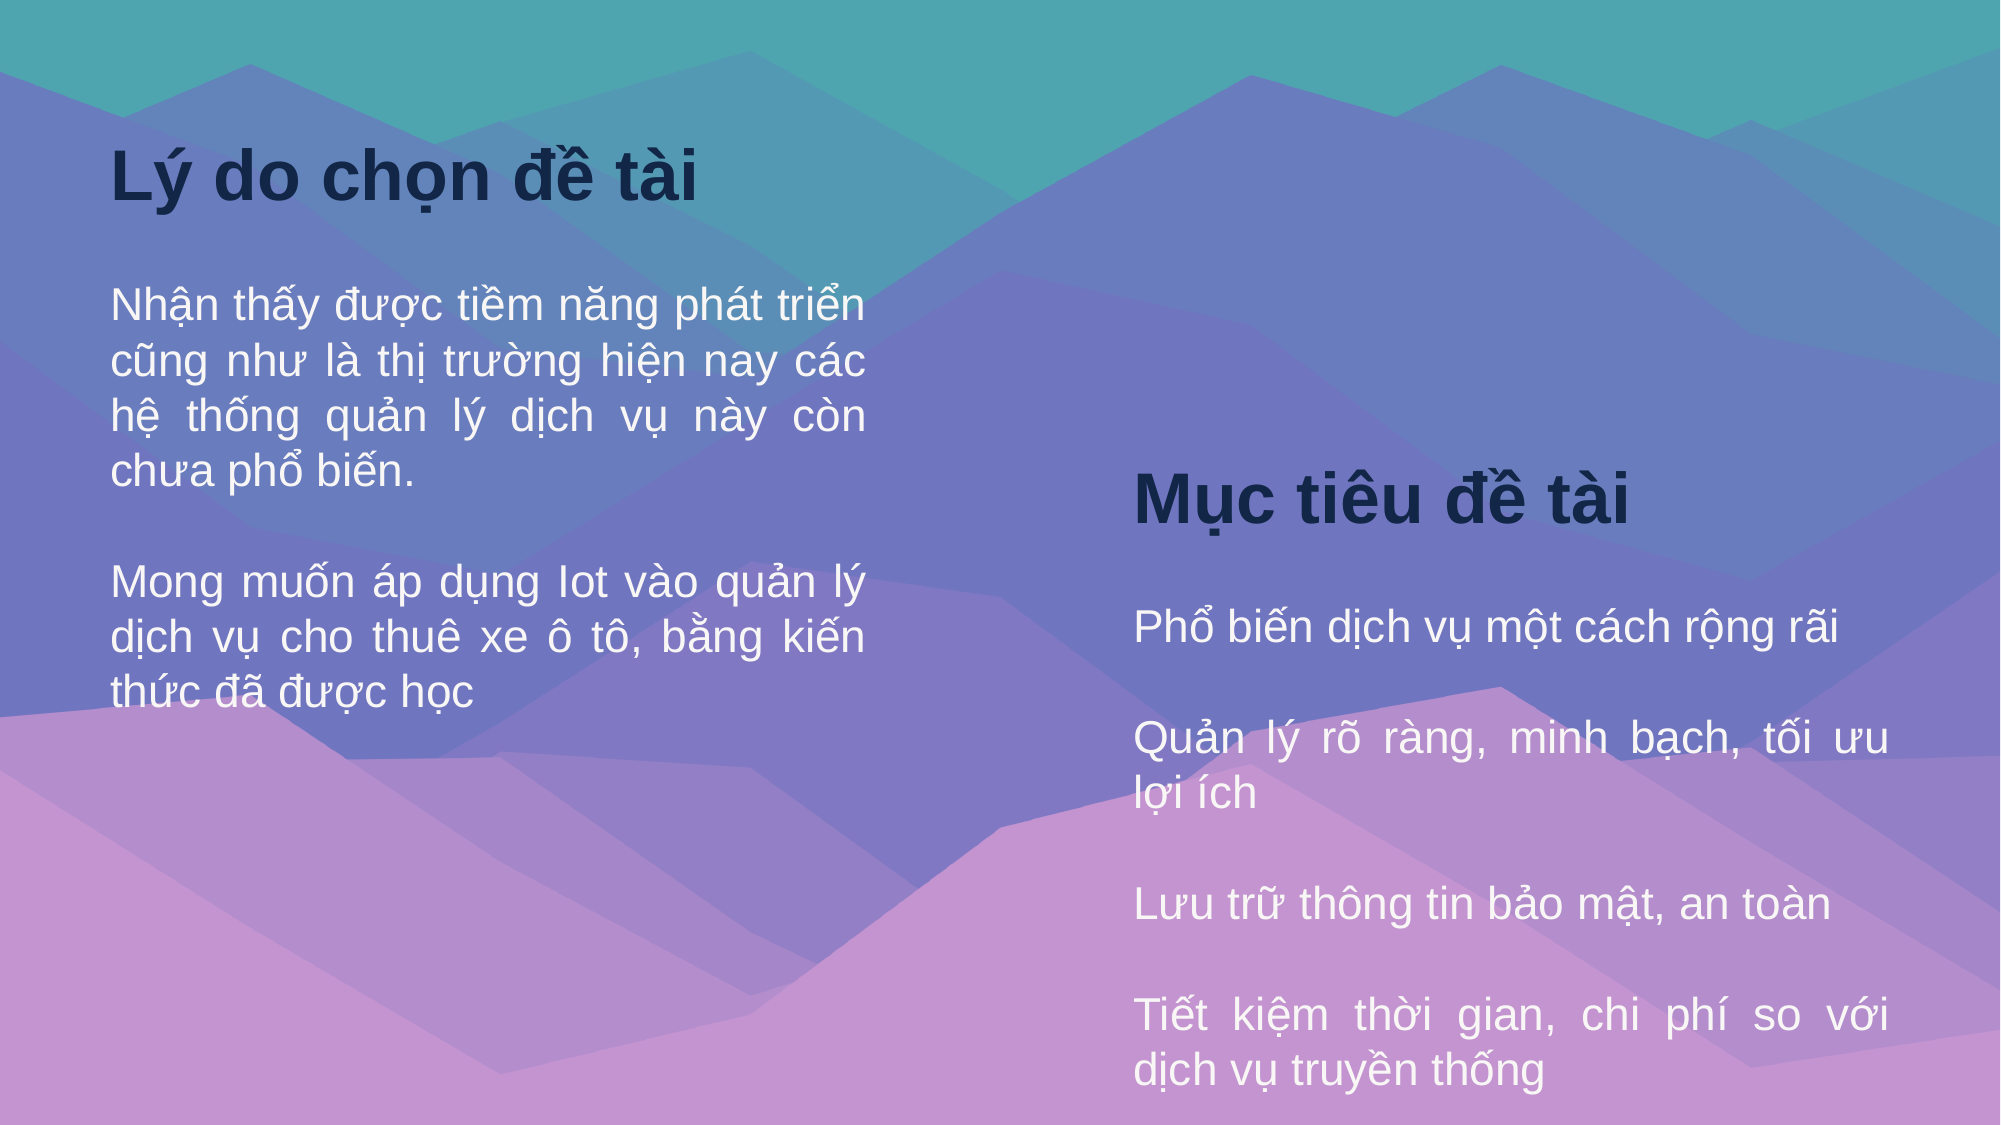

Lý do chọn đề tài

Nhận thấy được tiềm năng phát triển cũng như là thị trường hiện nay các hệ thống quản lý dịch vụ này còn chưa phổ biến.

Mong muốn áp dụng Iot vào quản lý dịch vụ cho thuê xe ô tô, bằng kiến thức đã được học
Mục tiêu đề tài

Phổ biến dịch vụ một cách rộng rãi

Quản lý rõ ràng, minh bạch, tối ưu lợi ích

Lưu trữ thông tin bảo mật, an toàn

Tiết kiệm thời gian, chi phí so với dịch vụ truyền thống